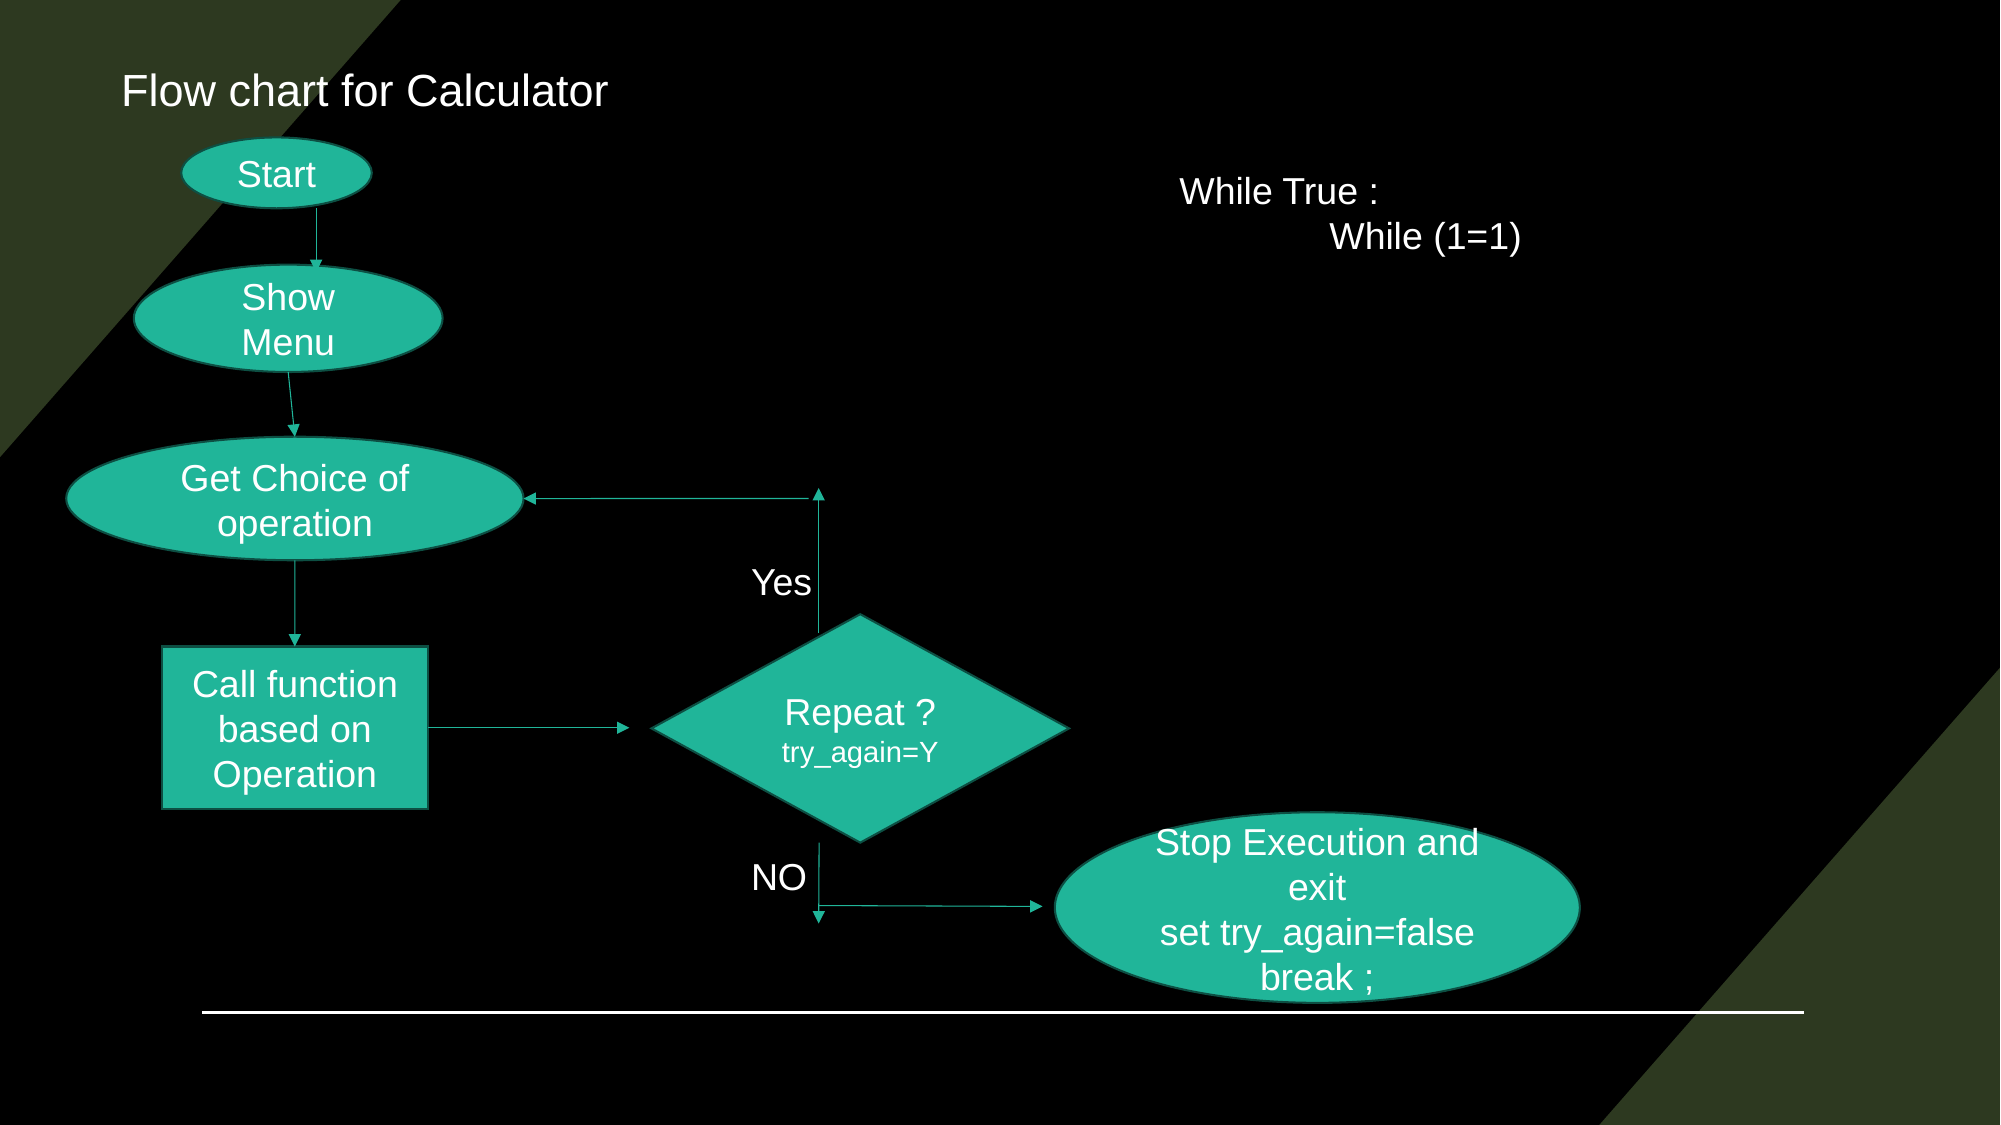

# Flow chart for Calculator
Start
While True :
	While (1=1)
Show Menu
Get Choice of operation
Yes
Repeat ?
try_again=Y
Call function based on Operation
Stop Execution and exit
set try_again=false
break ;
NO